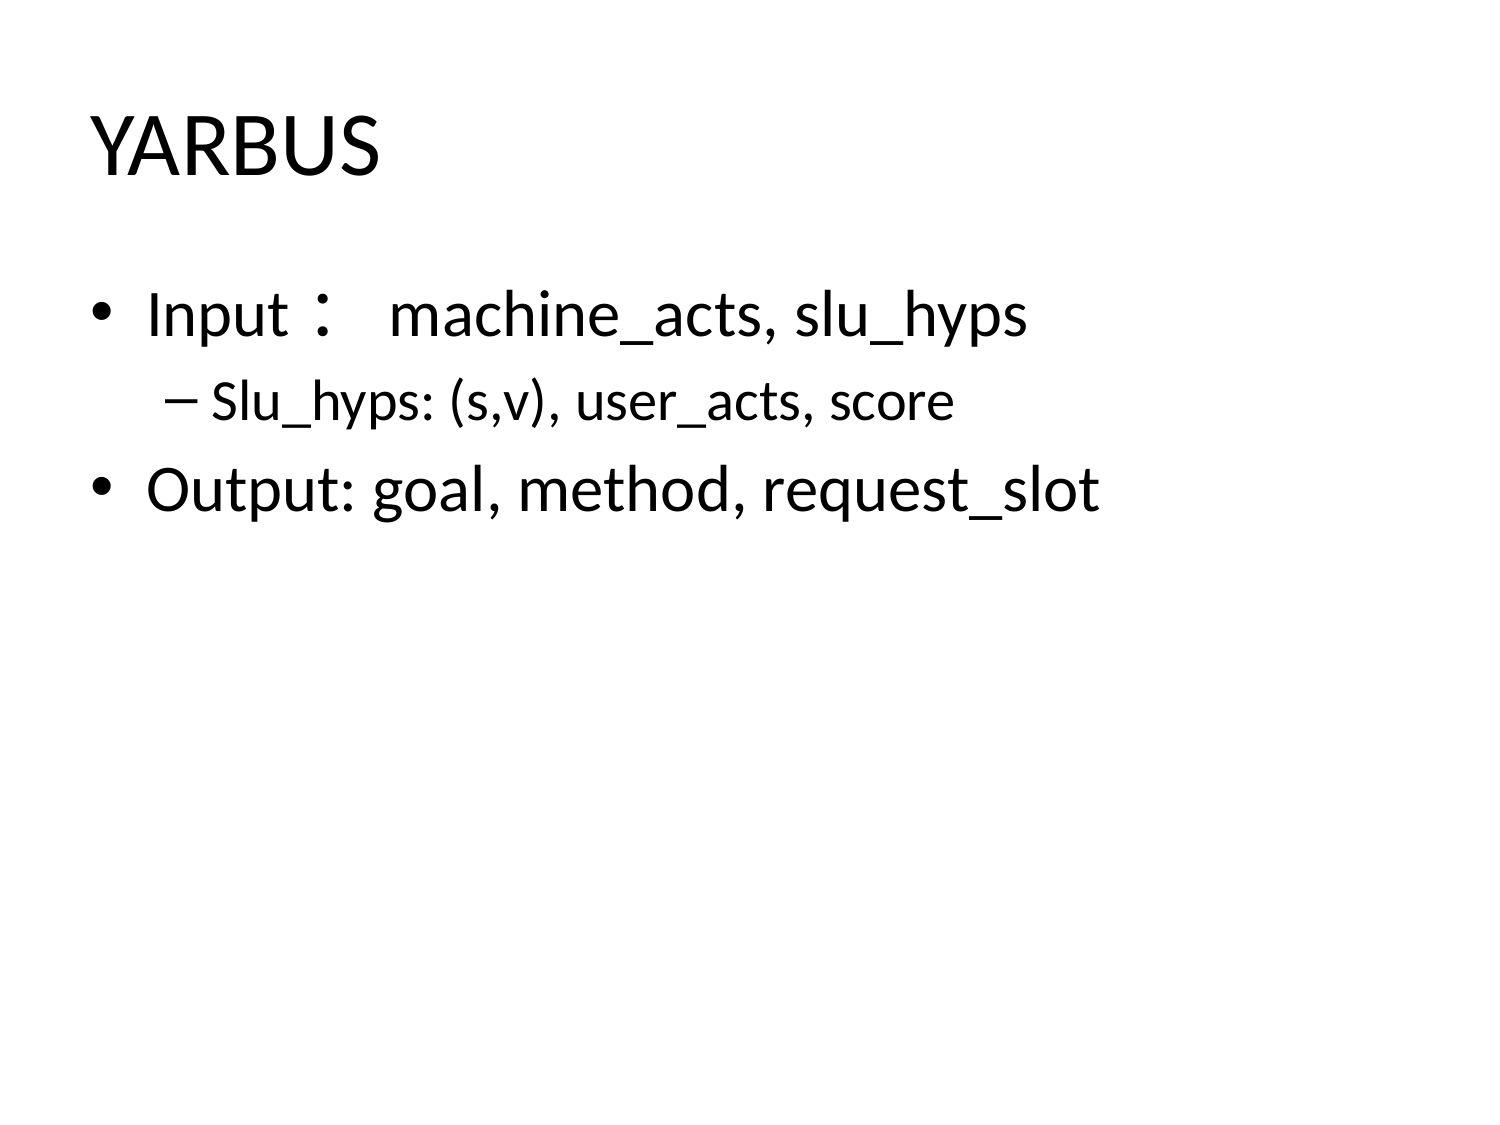

# YARBUS
Input：machine_acts, slu_hyps
Slu_hyps: (s,v), user_acts, score
Output: goal, method, request_slot